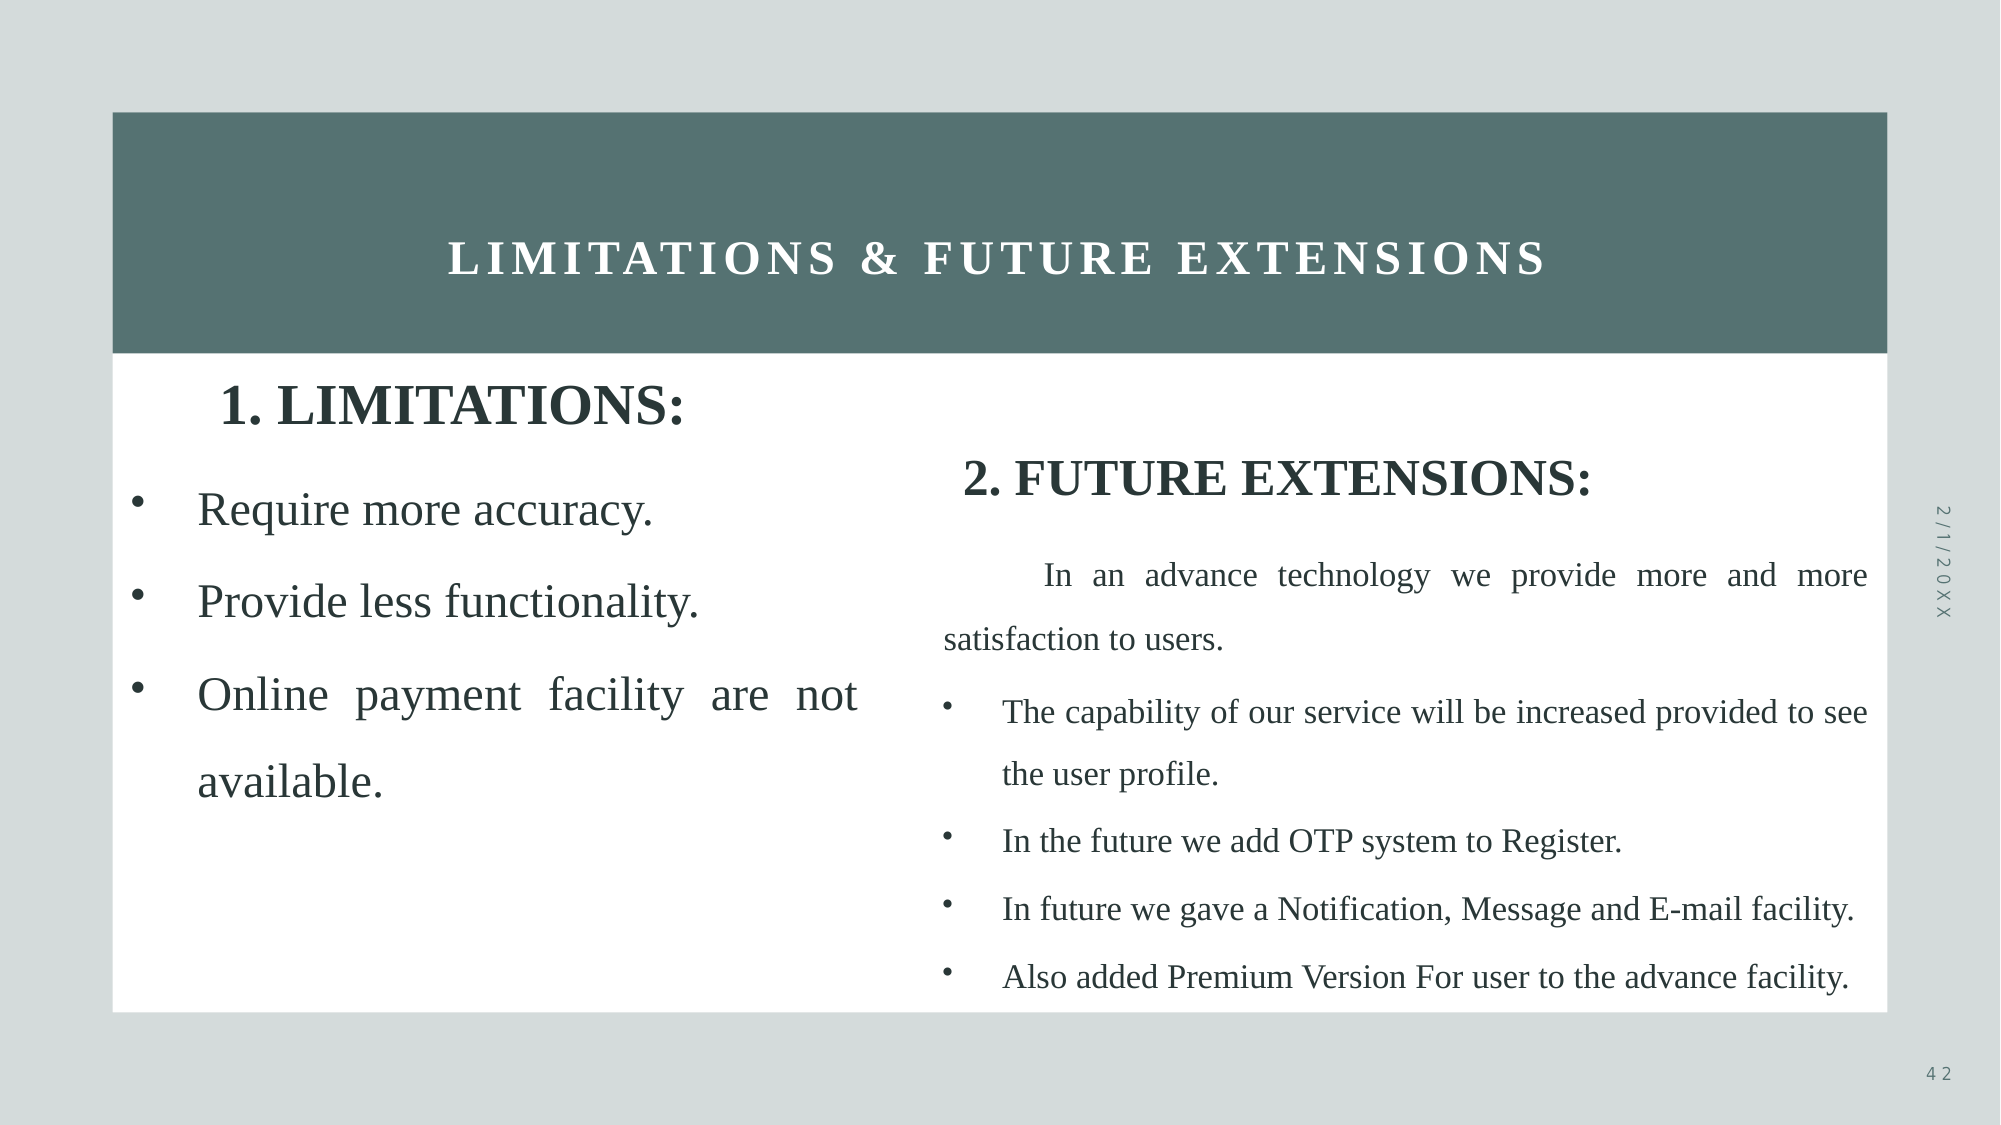

# LIMITATIONS & FUTURE EXTENSIONS
1. LIMITATIONS:
Require more accuracy.
Provide less functionality.
Online payment facility are not available.

2. FUTURE EXTENSIONS:
 In an advance technology we provide more and more satisfaction to users.
The capability of our service will be increased provided to see the user profile.
In the future we add OTP system to Register.
In future we gave a Notification, Message and E-mail facility.
Also added Premium Version For user to the advance facility.

2/1/20XX
42